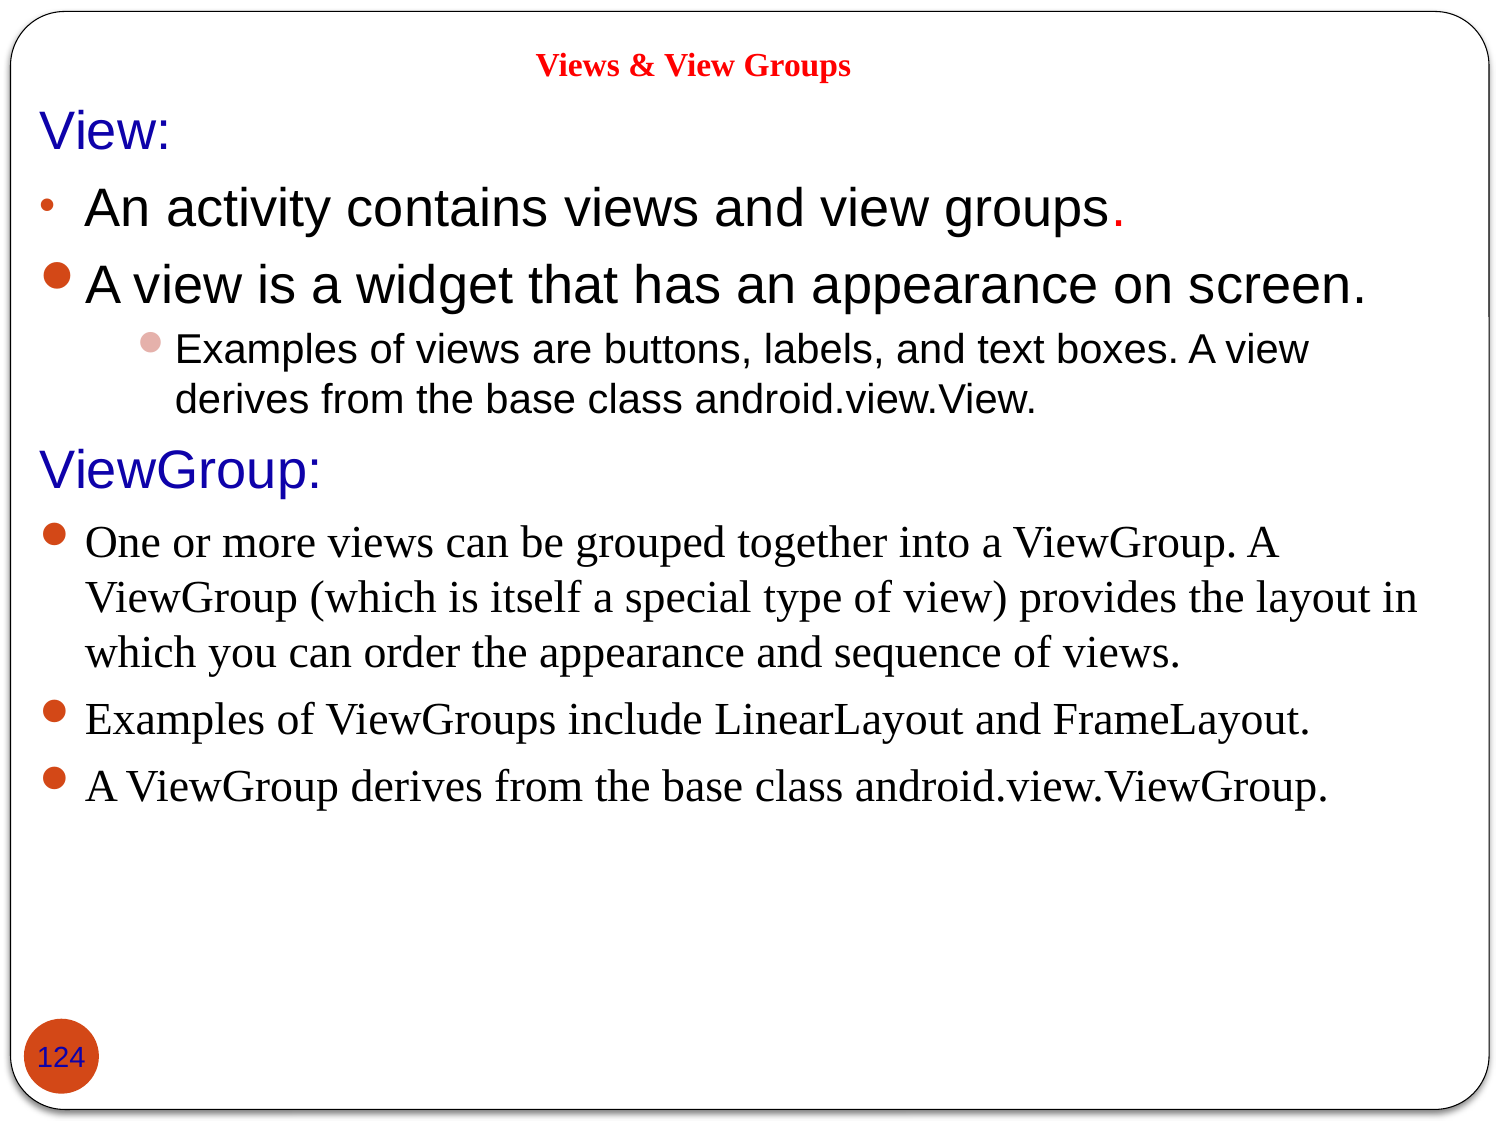

# Views & View Groups
View:
An activity contains views and view groups.
A view is a widget that has an appearance on screen.
Examples of views are buttons, labels, and text boxes. A view derives from the base class android.view.View.
ViewGroup:
One or more views can be grouped together into a ViewGroup. A ViewGroup (which is itself a special type of view) provides the layout in which you can order the appearance and sequence of views.
Examples of ViewGroups include LinearLayout and FrameLayout.
A ViewGroup derives from the base class android.view.ViewGroup.
124